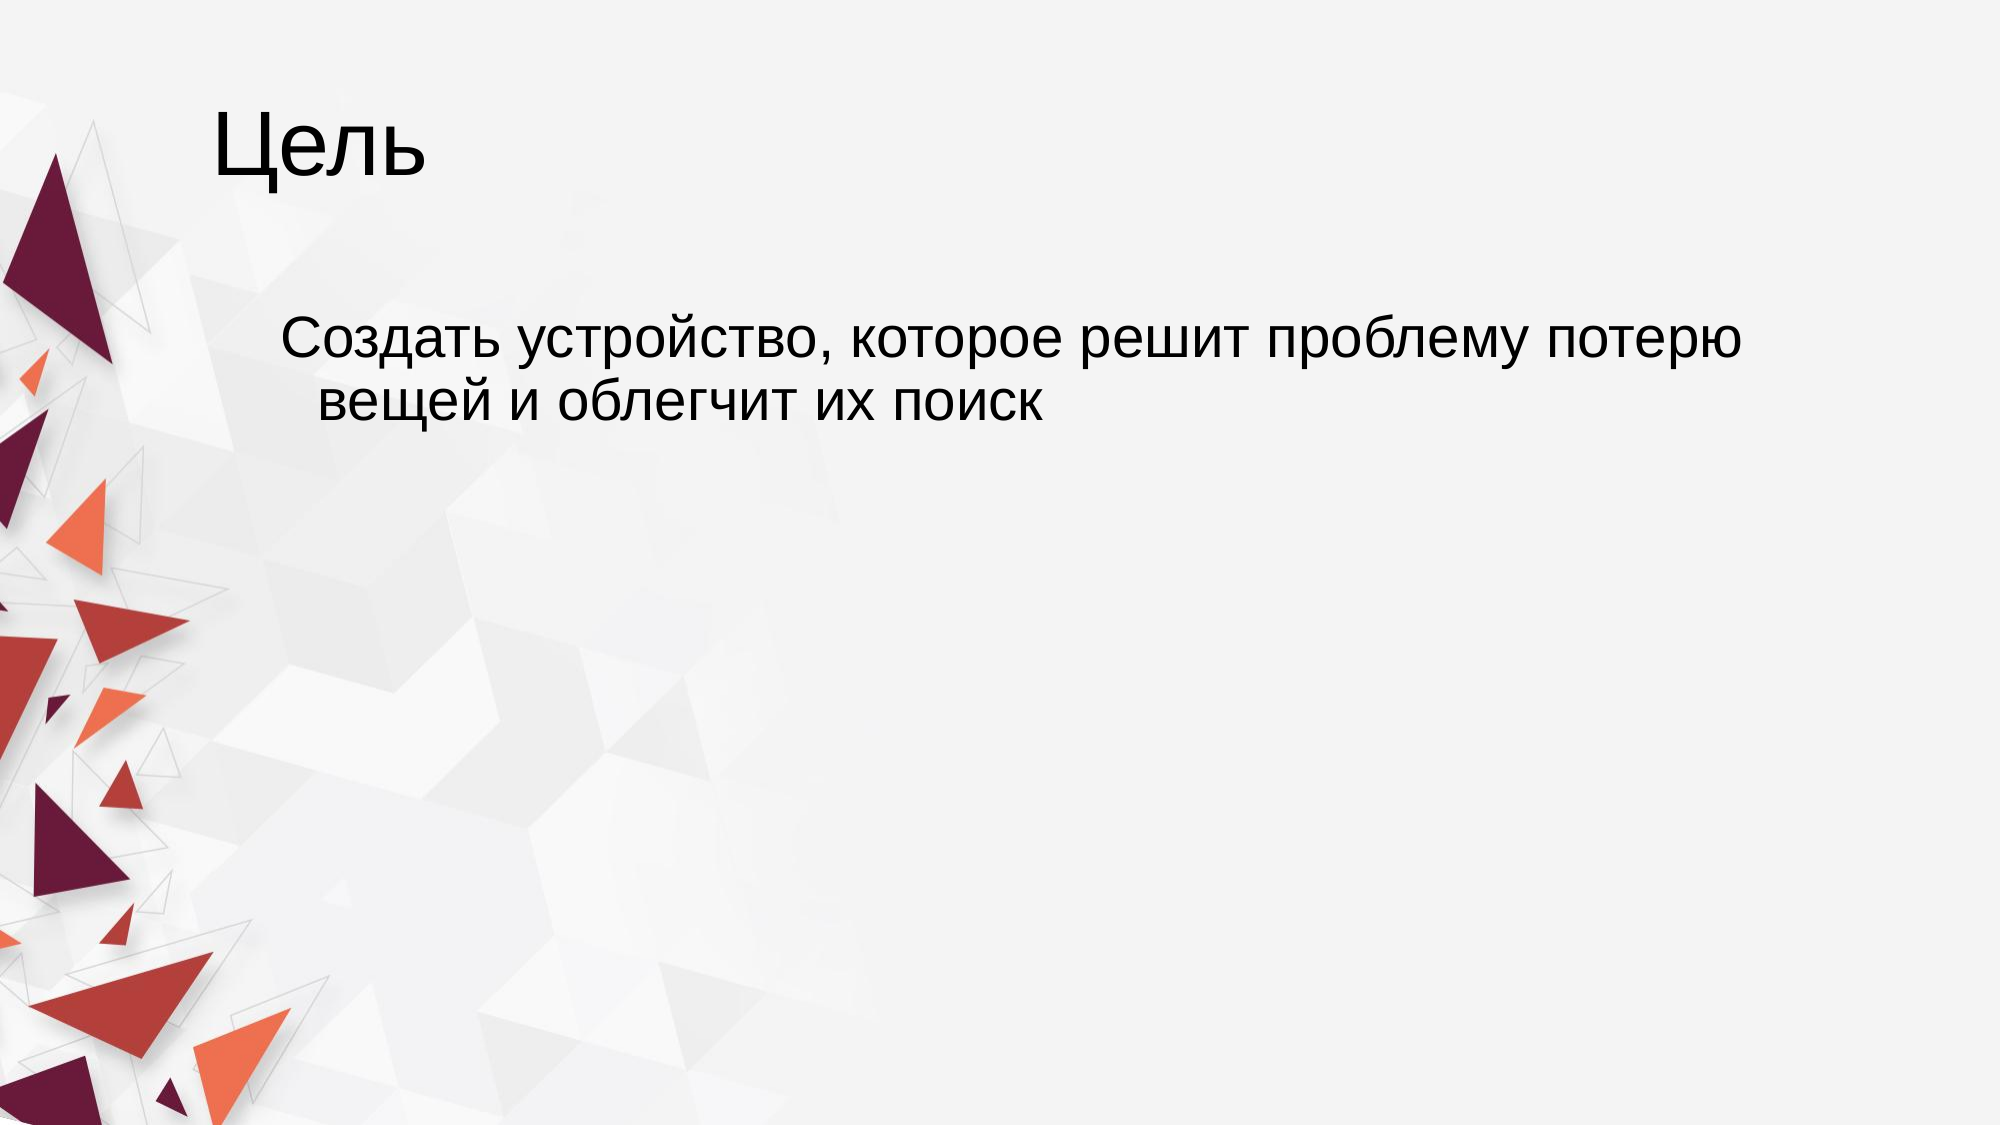

# Цель
Cоздать устройство, которое решит проблему потерю вещей и облегчит их поиск